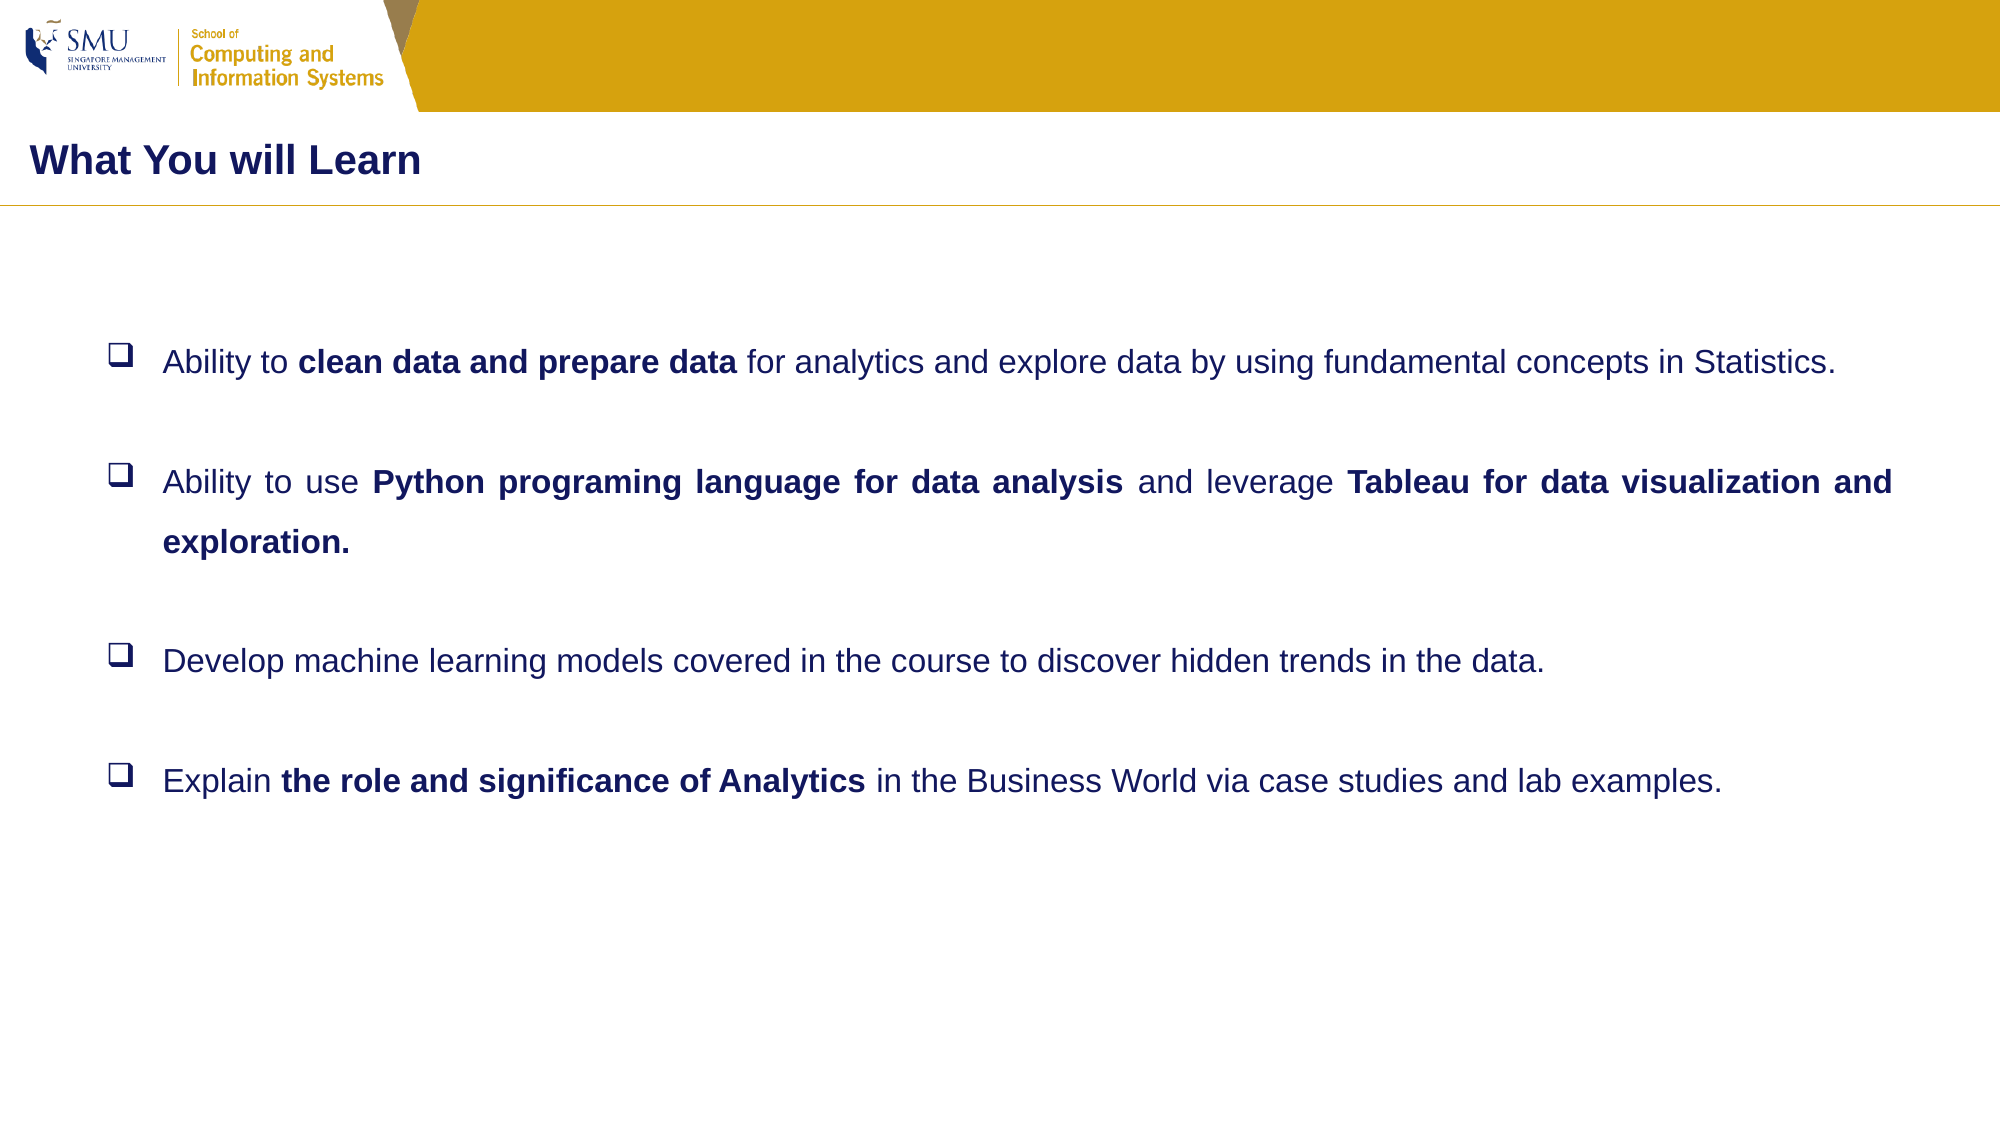

What You will Learn
Ability to clean data and prepare data for analytics and explore data by using fundamental concepts in Statistics.

Ability to use Python programing language for data analysis and leverage Tableau for data visualization and exploration.

Develop machine learning models covered in the course to discover hidden trends in the data.

Explain the role and significance of Analytics in the Business World via case studies and lab examples.